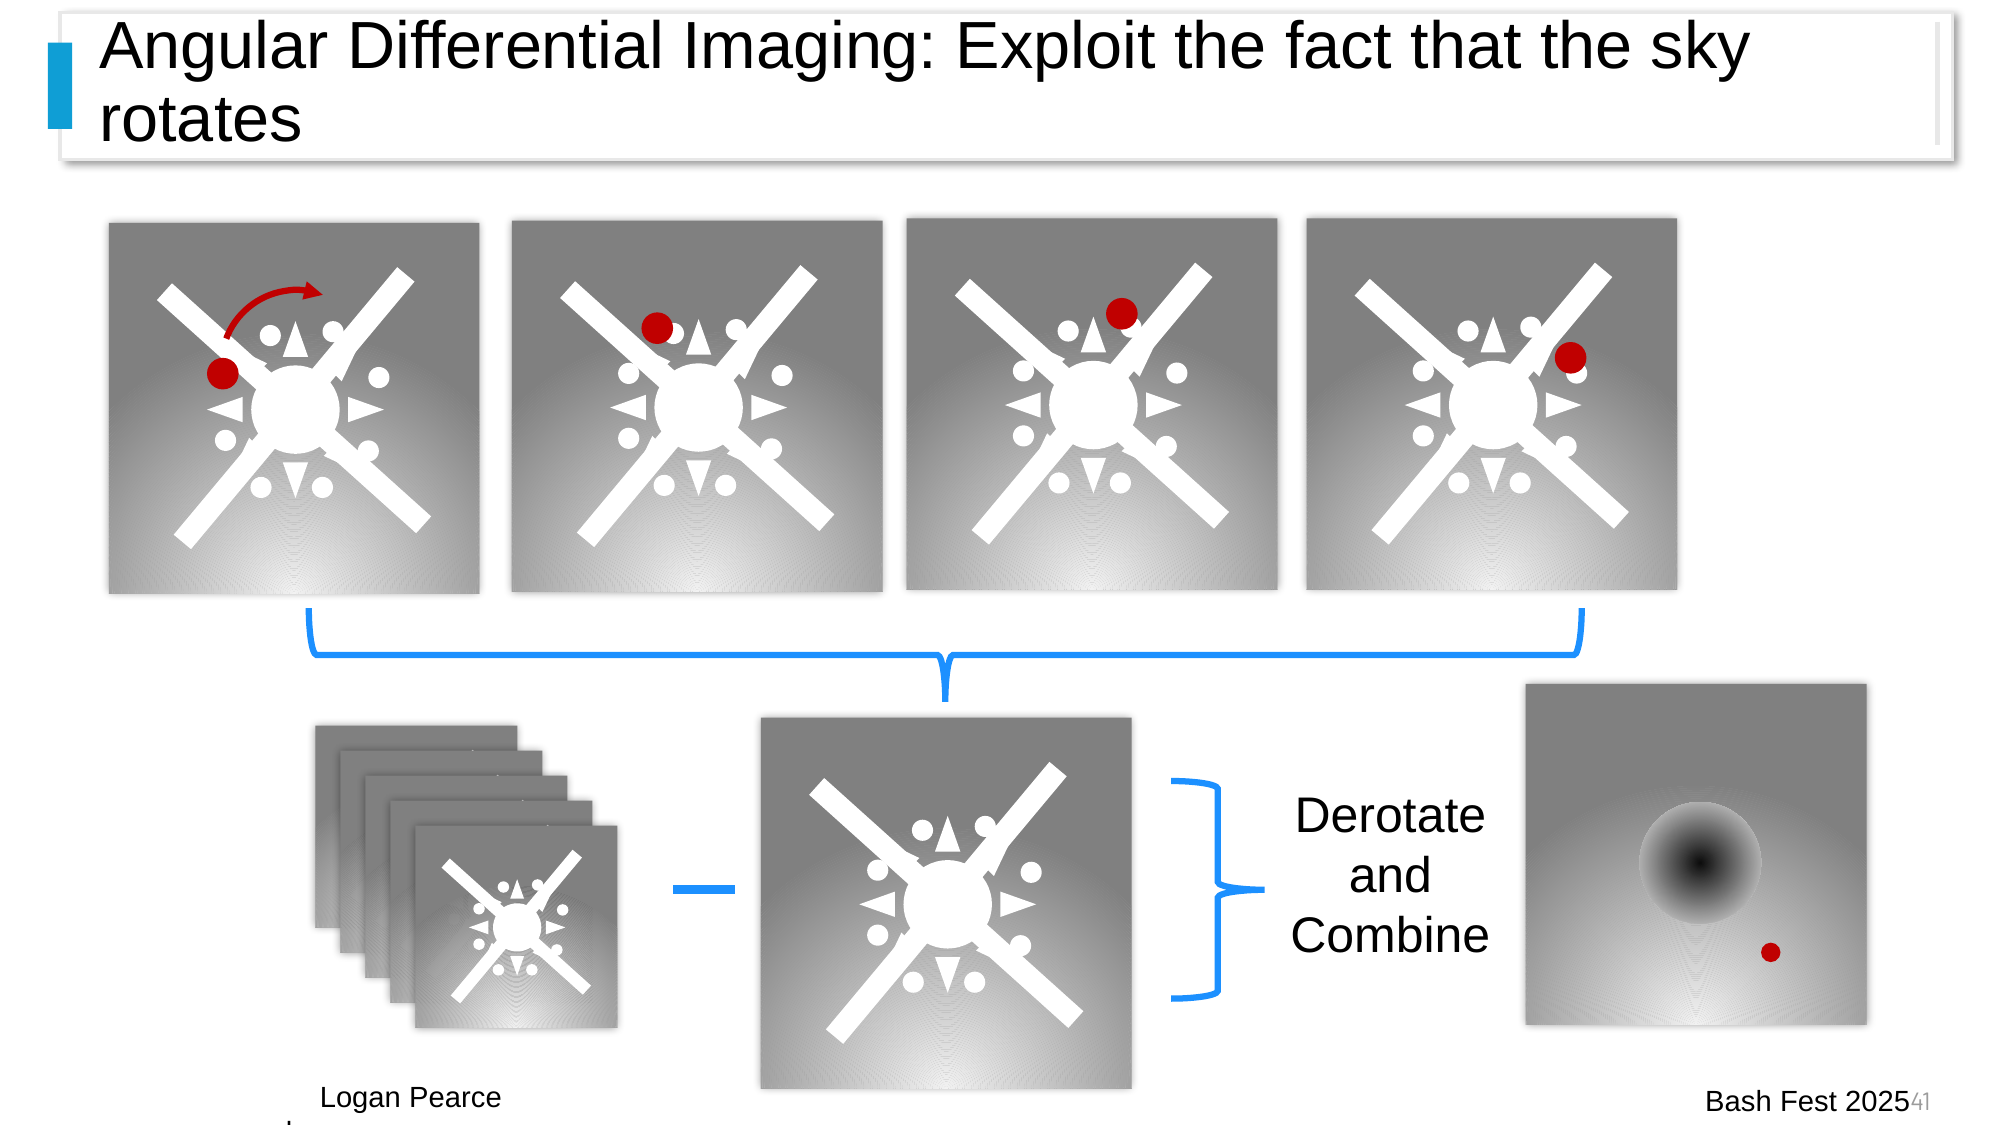

# Angular Differential Imaging: Exploit the fact that the sky rotates

Derotate and Combine

41